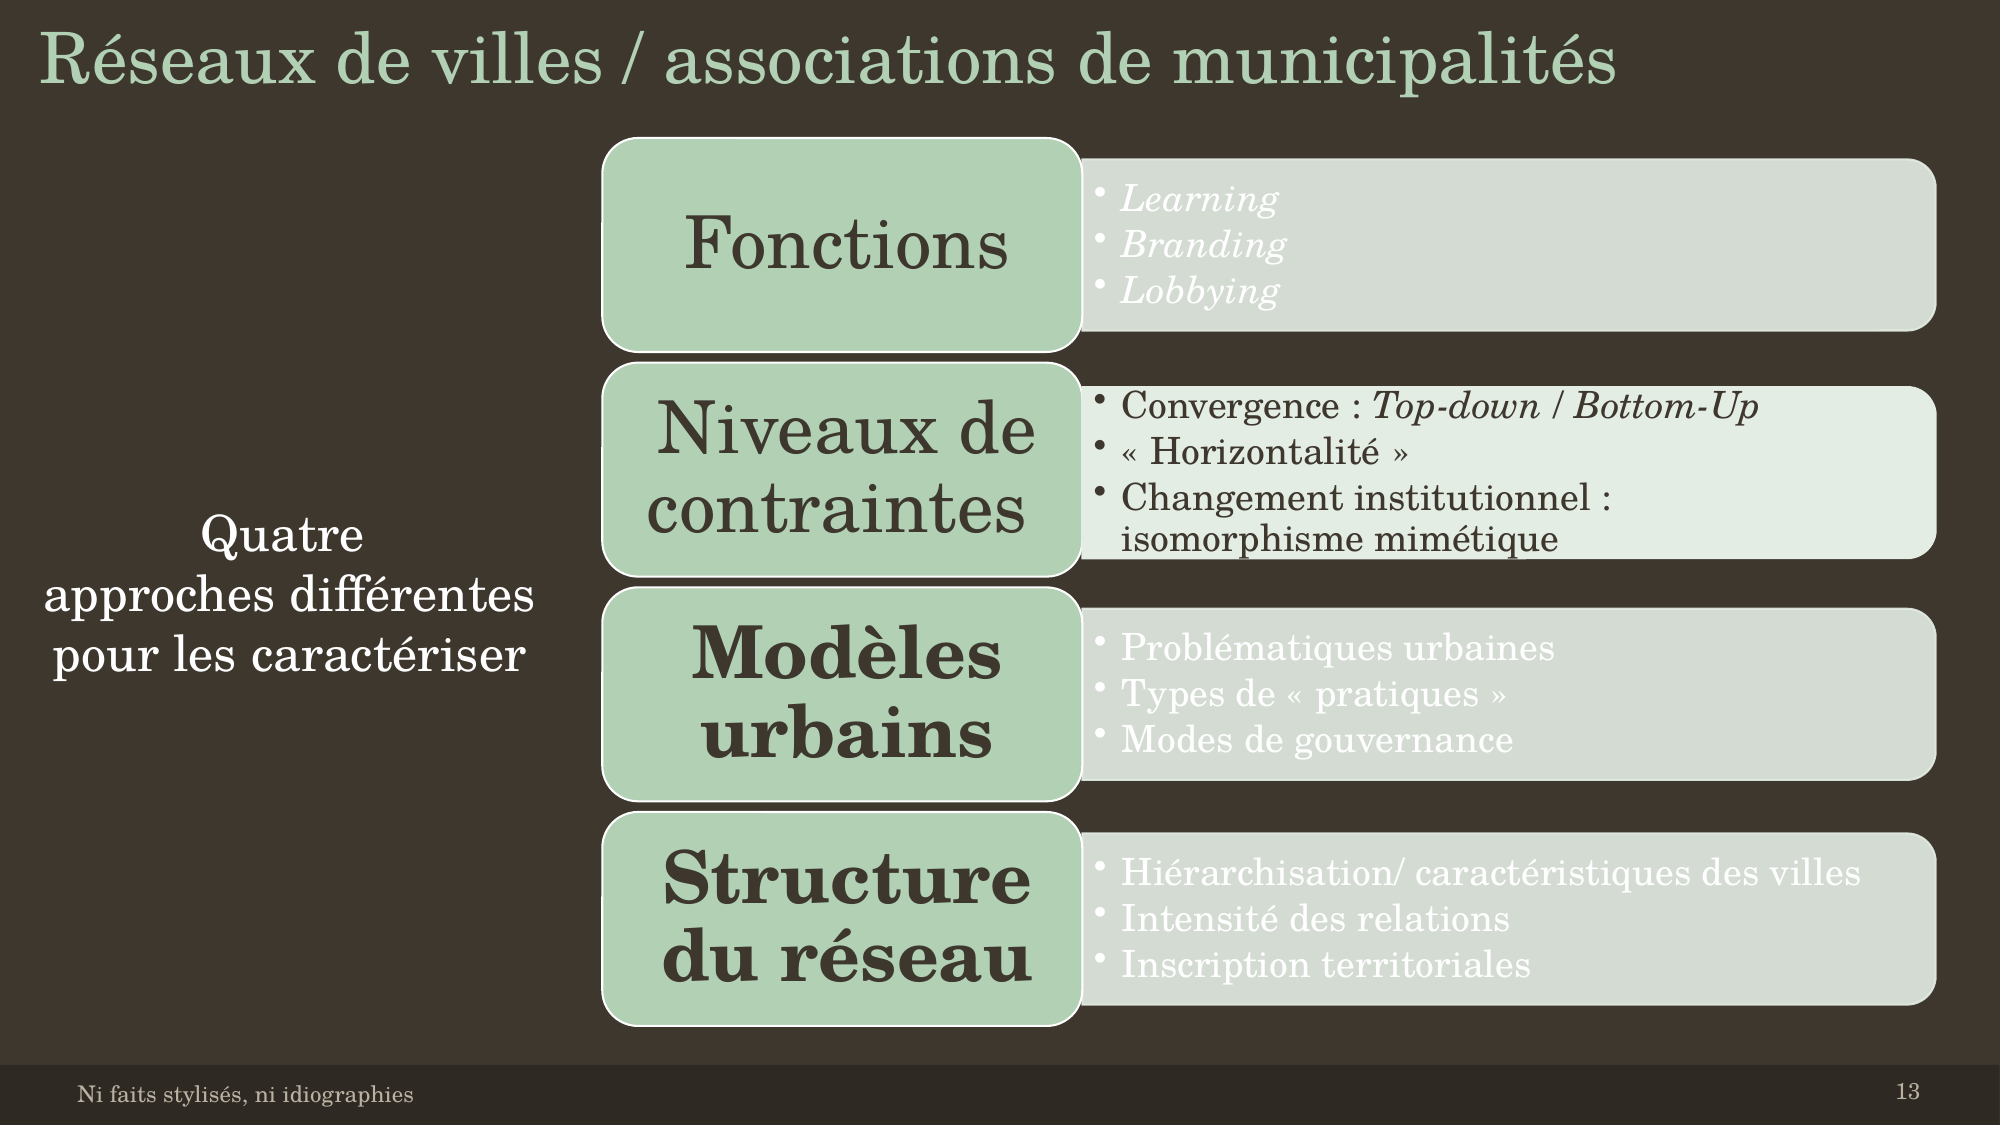

# Réseaux de villes / associations de municipalités
Learning
Branding
Lobbying
Fonctions
Niveaux de contraintes
Problématiques urbaines
Types de « pratiques »
Modes de gouvernance
Modèles urbains
Hiérarchisation/ caractéristiques des villes
Intensité des relations
Inscription territoriales
Structure du réseau

Convergence : Top-down / Bottom-Up
« Horizontalité »
Changement institutionnel :
isomorphisme mimétique

Quatre
approches différentes
pour les caractériser
Ni faits stylisés, ni idiographies
13